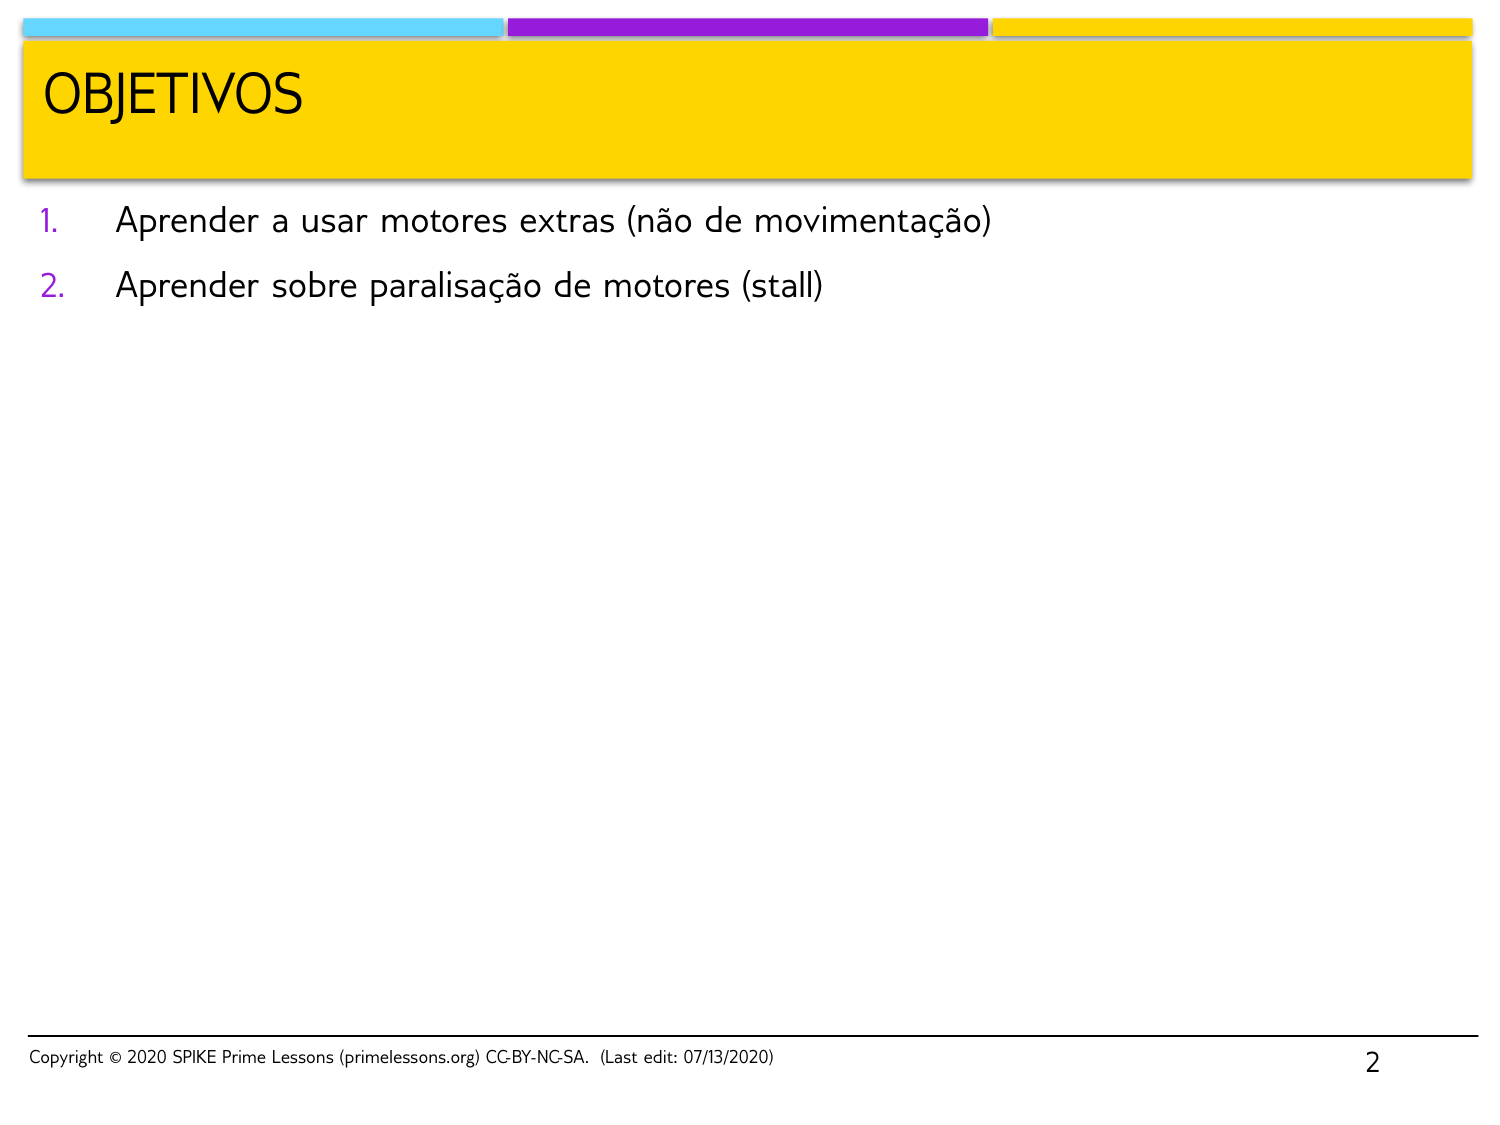

# Objetivos
Aprender a usar motores extras (não de movimentação)
Aprender sobre paralisação de motores (stall)
2
Copyright © 2020 SPIKE Prime Lessons (primelessons.org) CC-BY-NC-SA.  (Last edit: 07/13/2020)